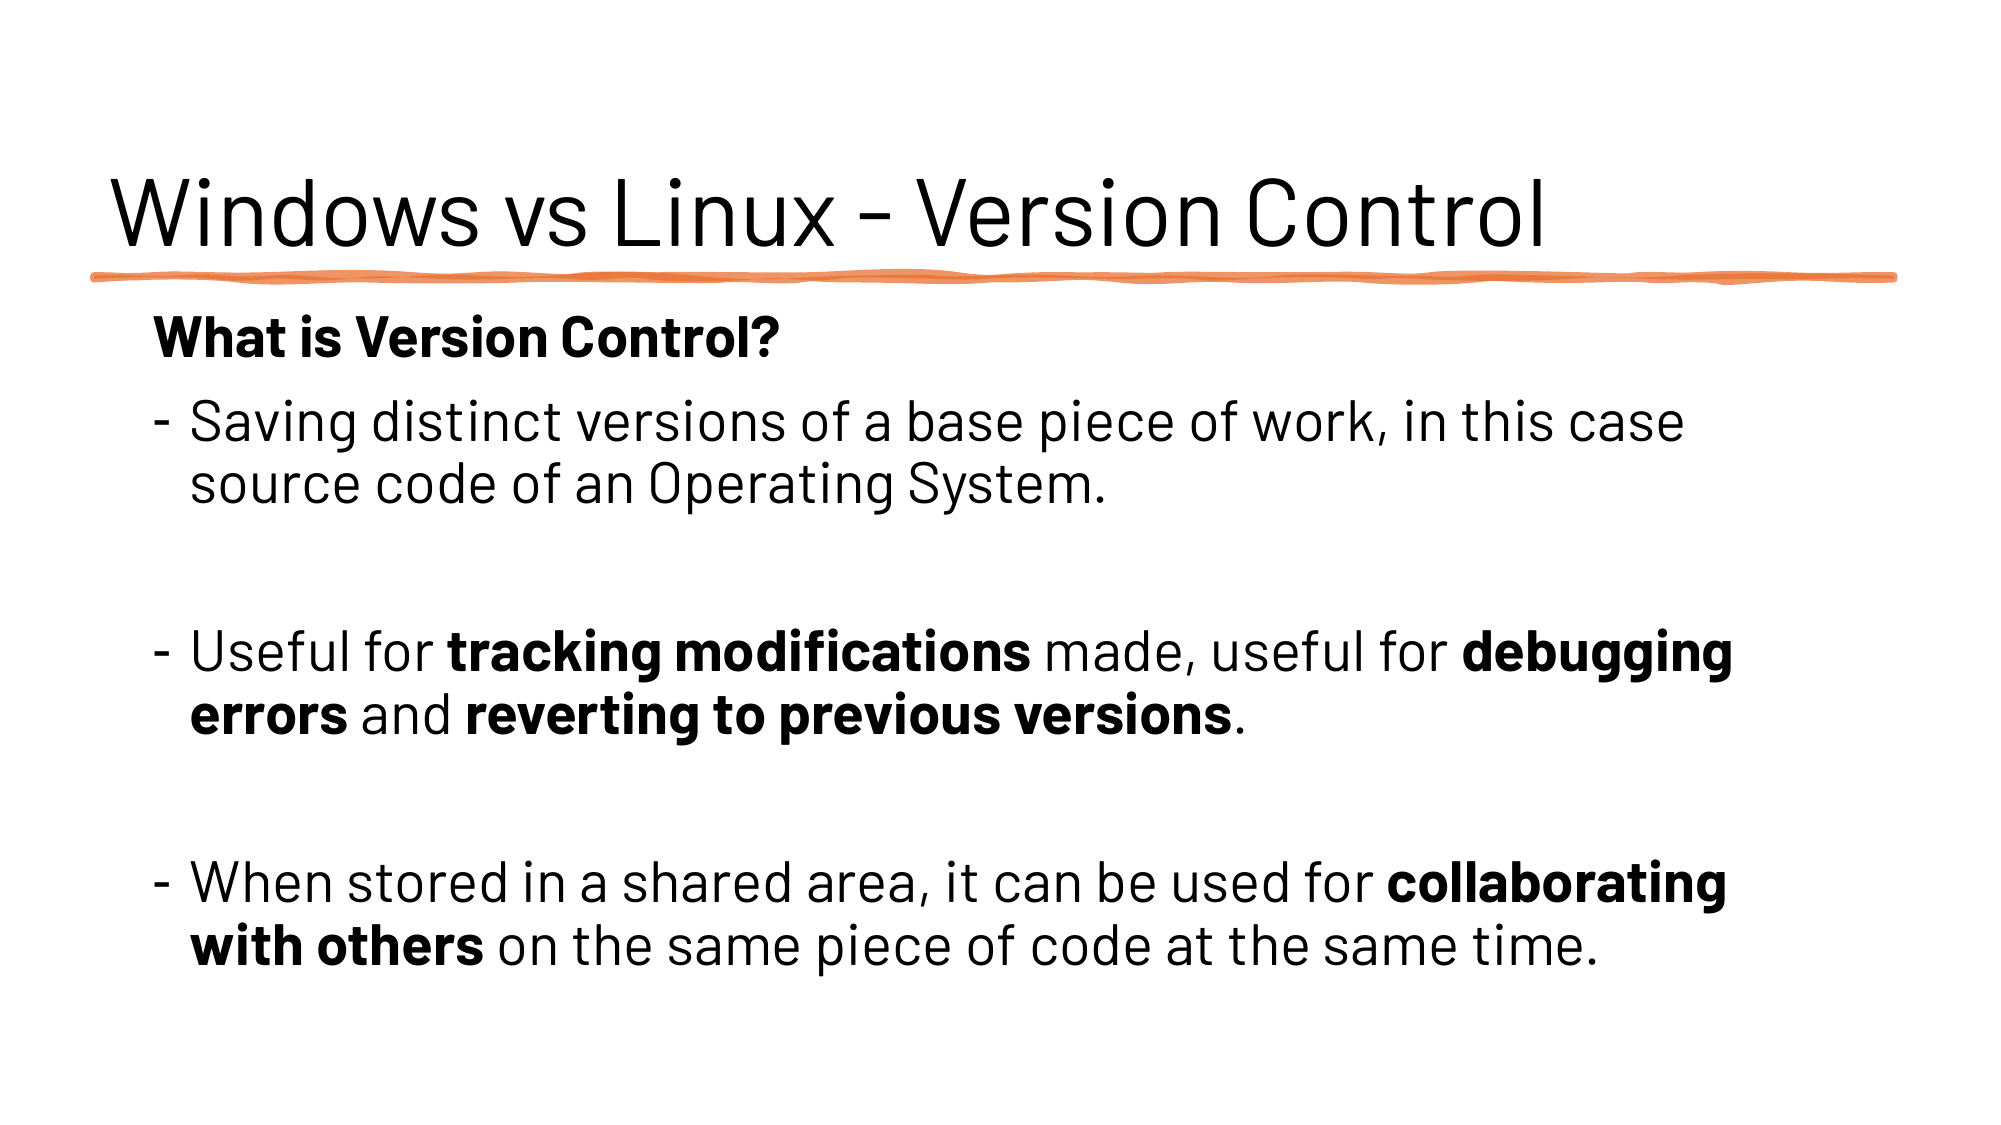

# Windows vs Linux - Version Control

What is Version Control?
Saving distinct versions of a base piece of work, in this case source code of an Operating System.

Useful for tracking modifications made, useful for debugging errors and reverting to previous versions.

When stored in a shared area, it can be used for collaborating with others on the same piece of code at the same time.